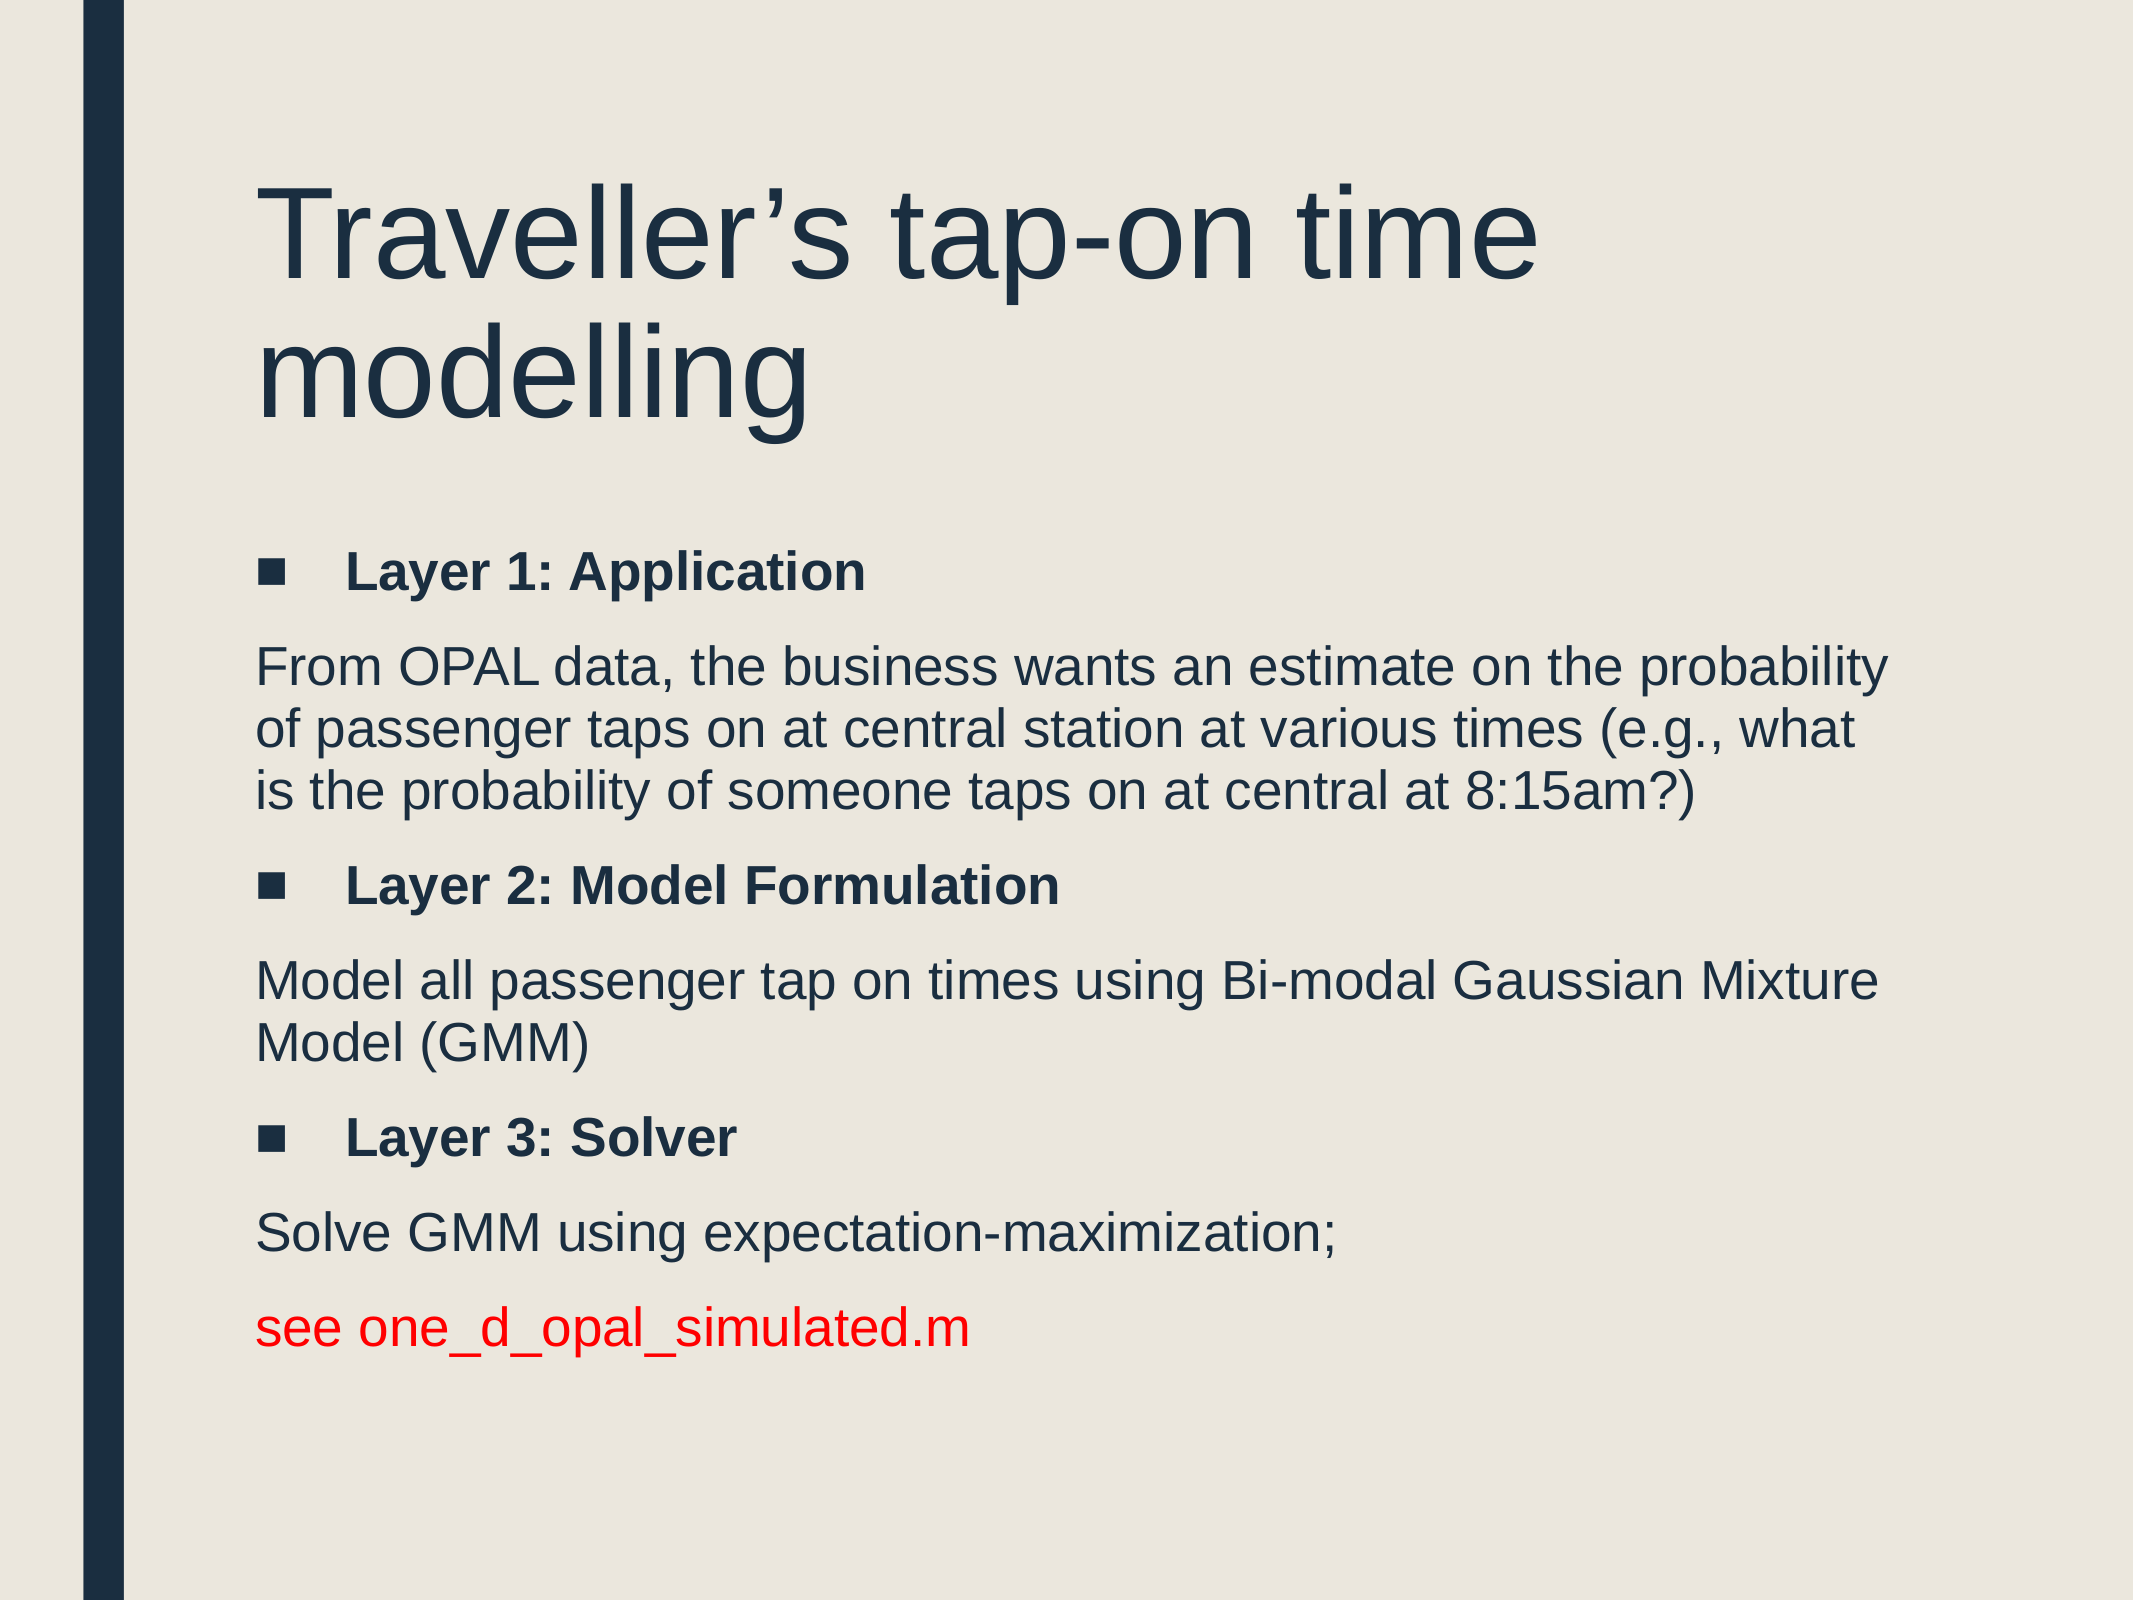

# Traveller’s tap-on time modelling
Layer 1: Application
From OPAL data, the business wants an estimate on the probability of passenger taps on at central station at various times (e.g., what is the probability of someone taps on at central at 8:15am?)
Layer 2: Model Formulation
Model all passenger tap on times using Bi-modal Gaussian Mixture Model (GMM)
Layer 3: Solver
Solve GMM using expectation-maximization;
see one_d_opal_simulated.m